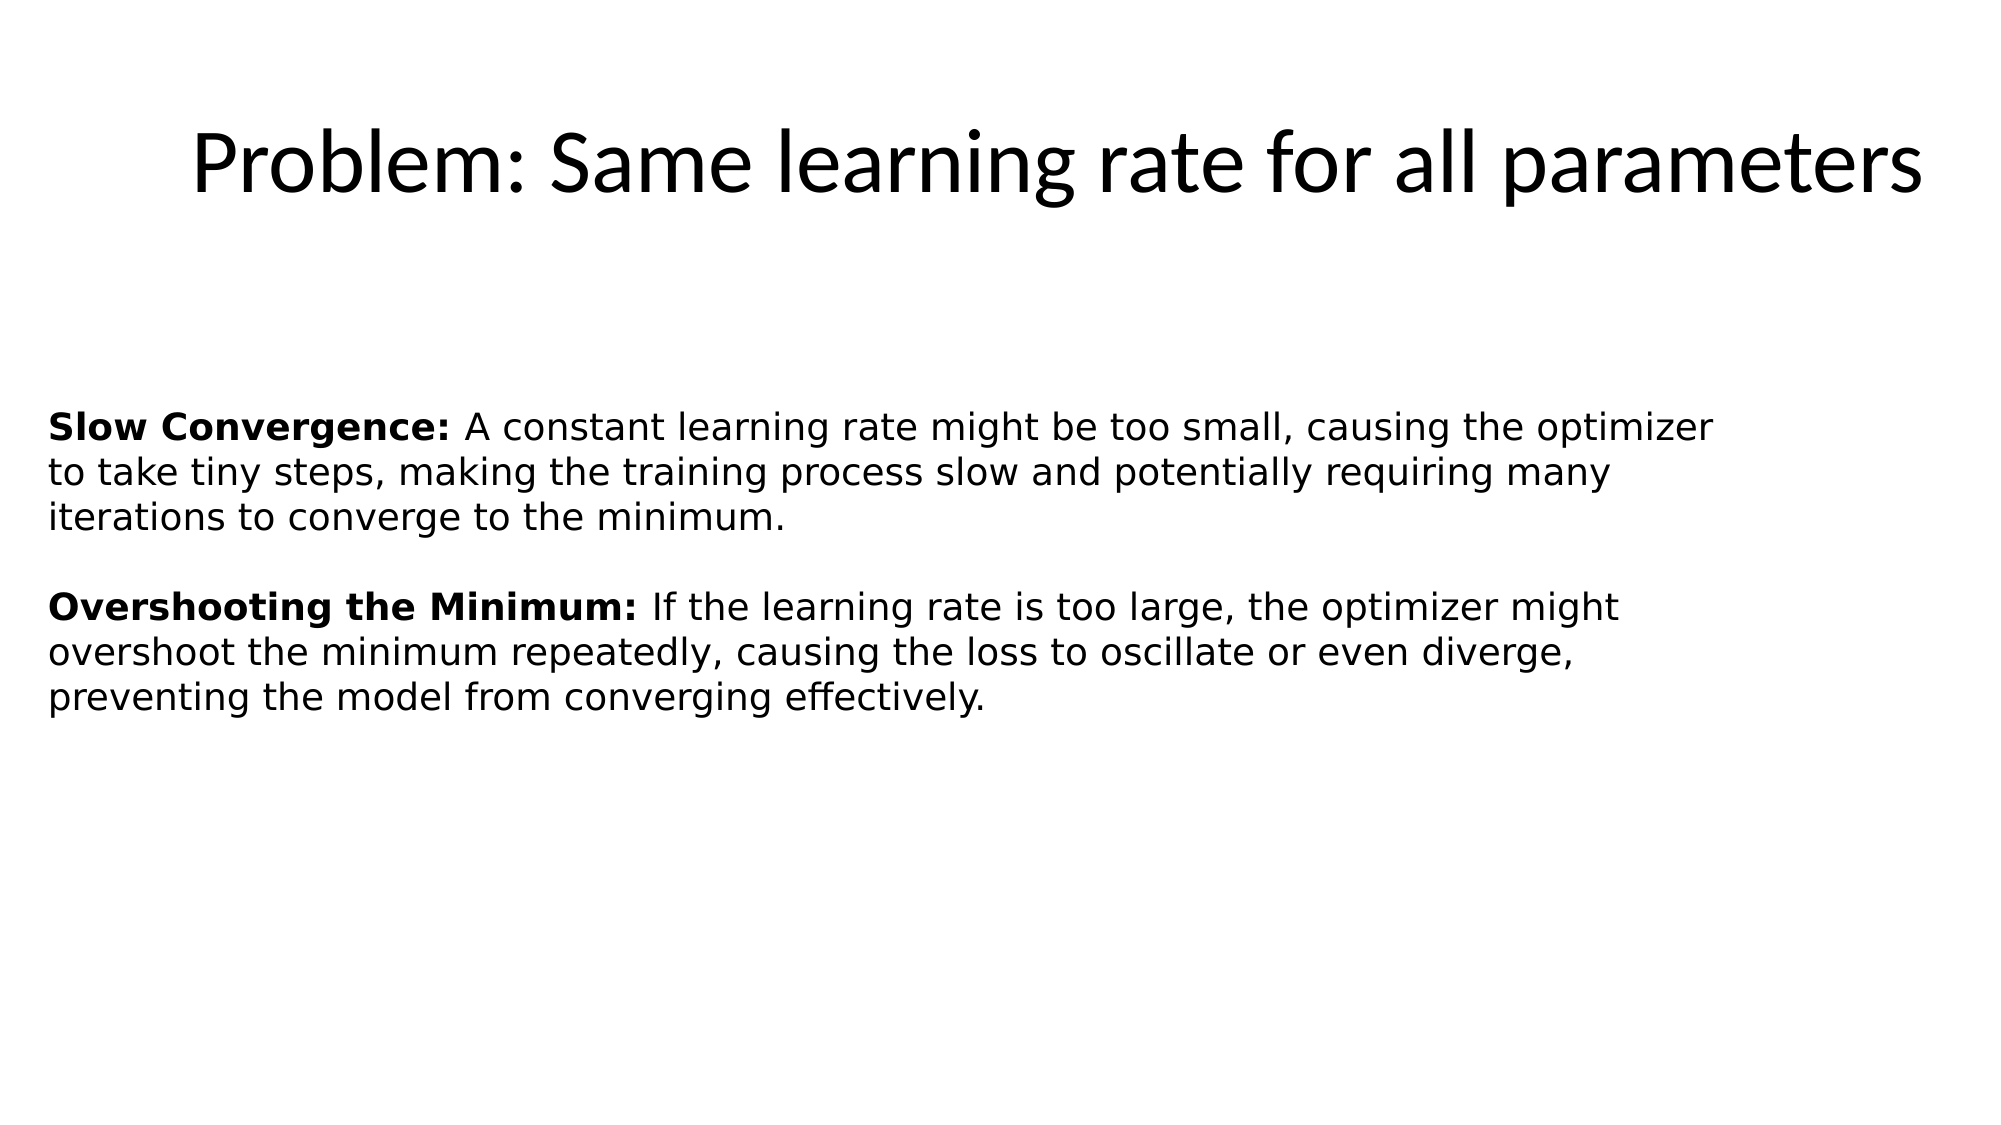

# Problem: Same learning rate for all parameters
Slow Convergence: A constant learning rate might be too small, causing the optimizer to take tiny steps, making the training process slow and potentially requiring many iterations to converge to the minimum.

Overshooting the Minimum: If the learning rate is too large, the optimizer might overshoot the minimum repeatedly, causing the loss to oscillate or even diverge, preventing the model from converging effectively.